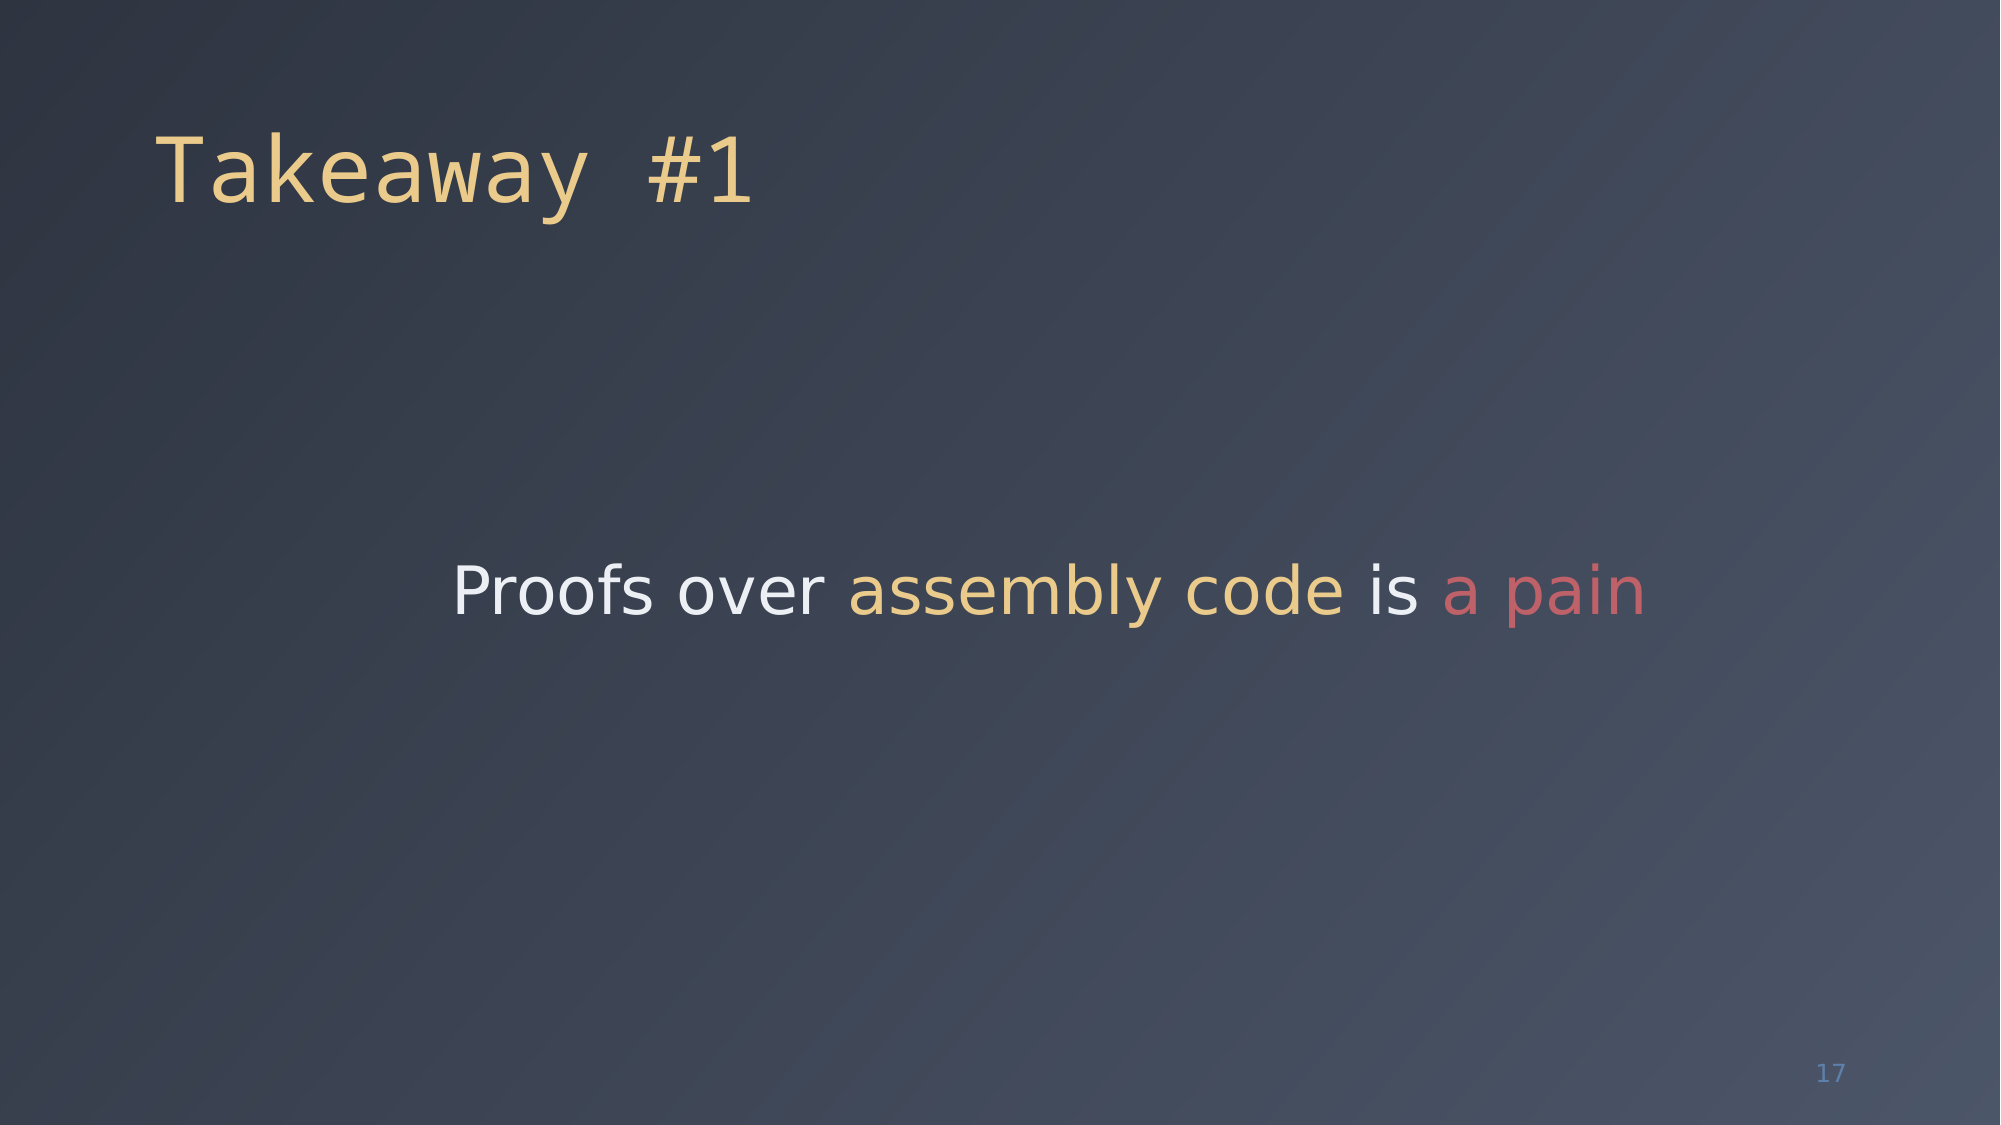

# Takeaway #1
Proofs over assembly code is a pain
17